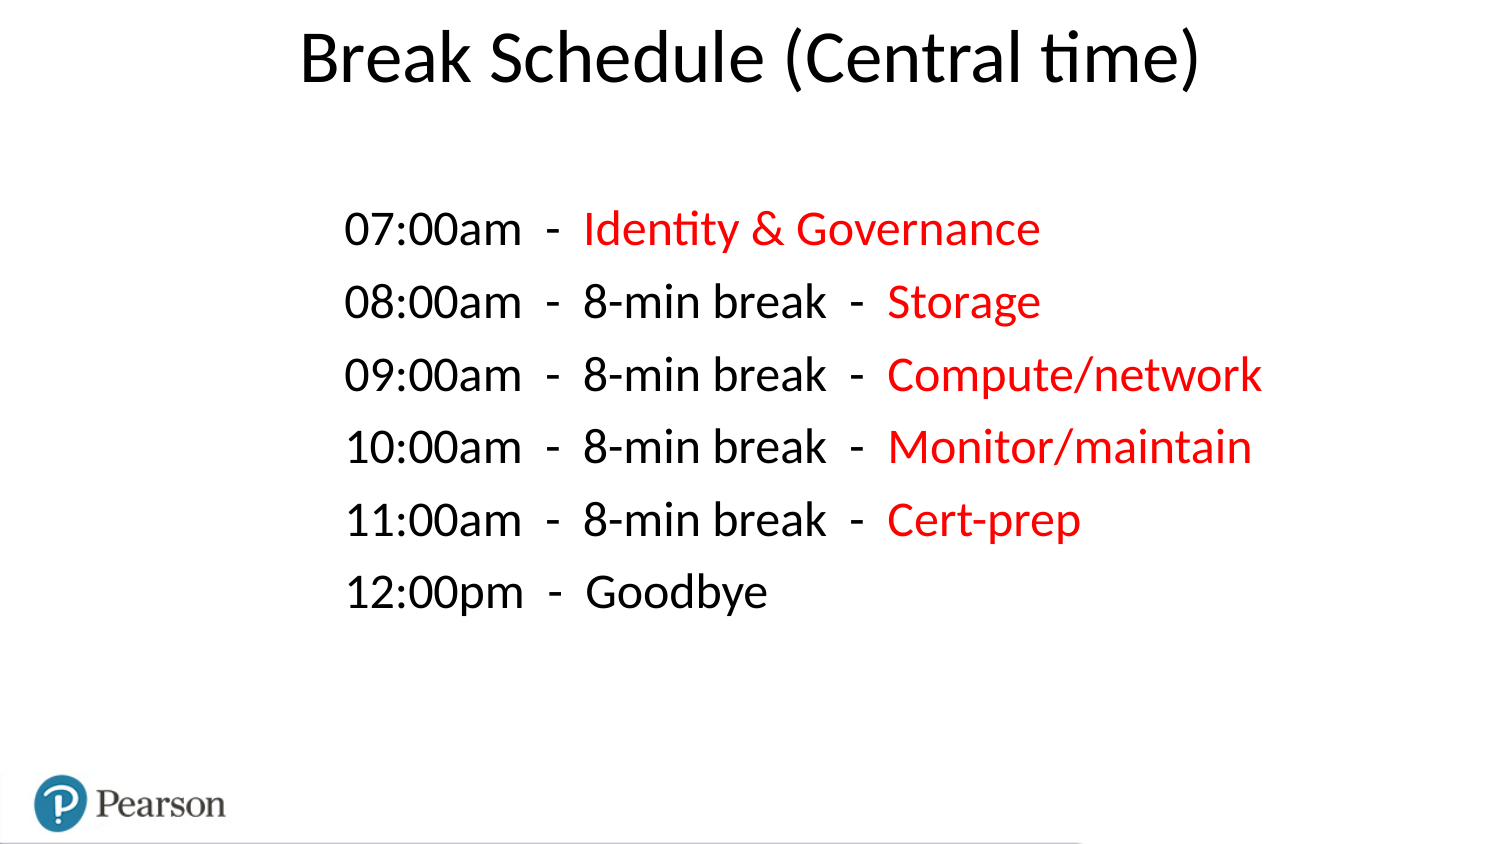

# Break Schedule (Central time)
07:00am  -  Identity & Governance
08:00am  -  8-min break  -  Storage
09:00am  -  8-min break  -  Compute/network
10:00am  -  8-min break  -  Monitor/maintain
11:00am  -  8-min break  -  Cert-prep
12:00pm  -  Goodbye